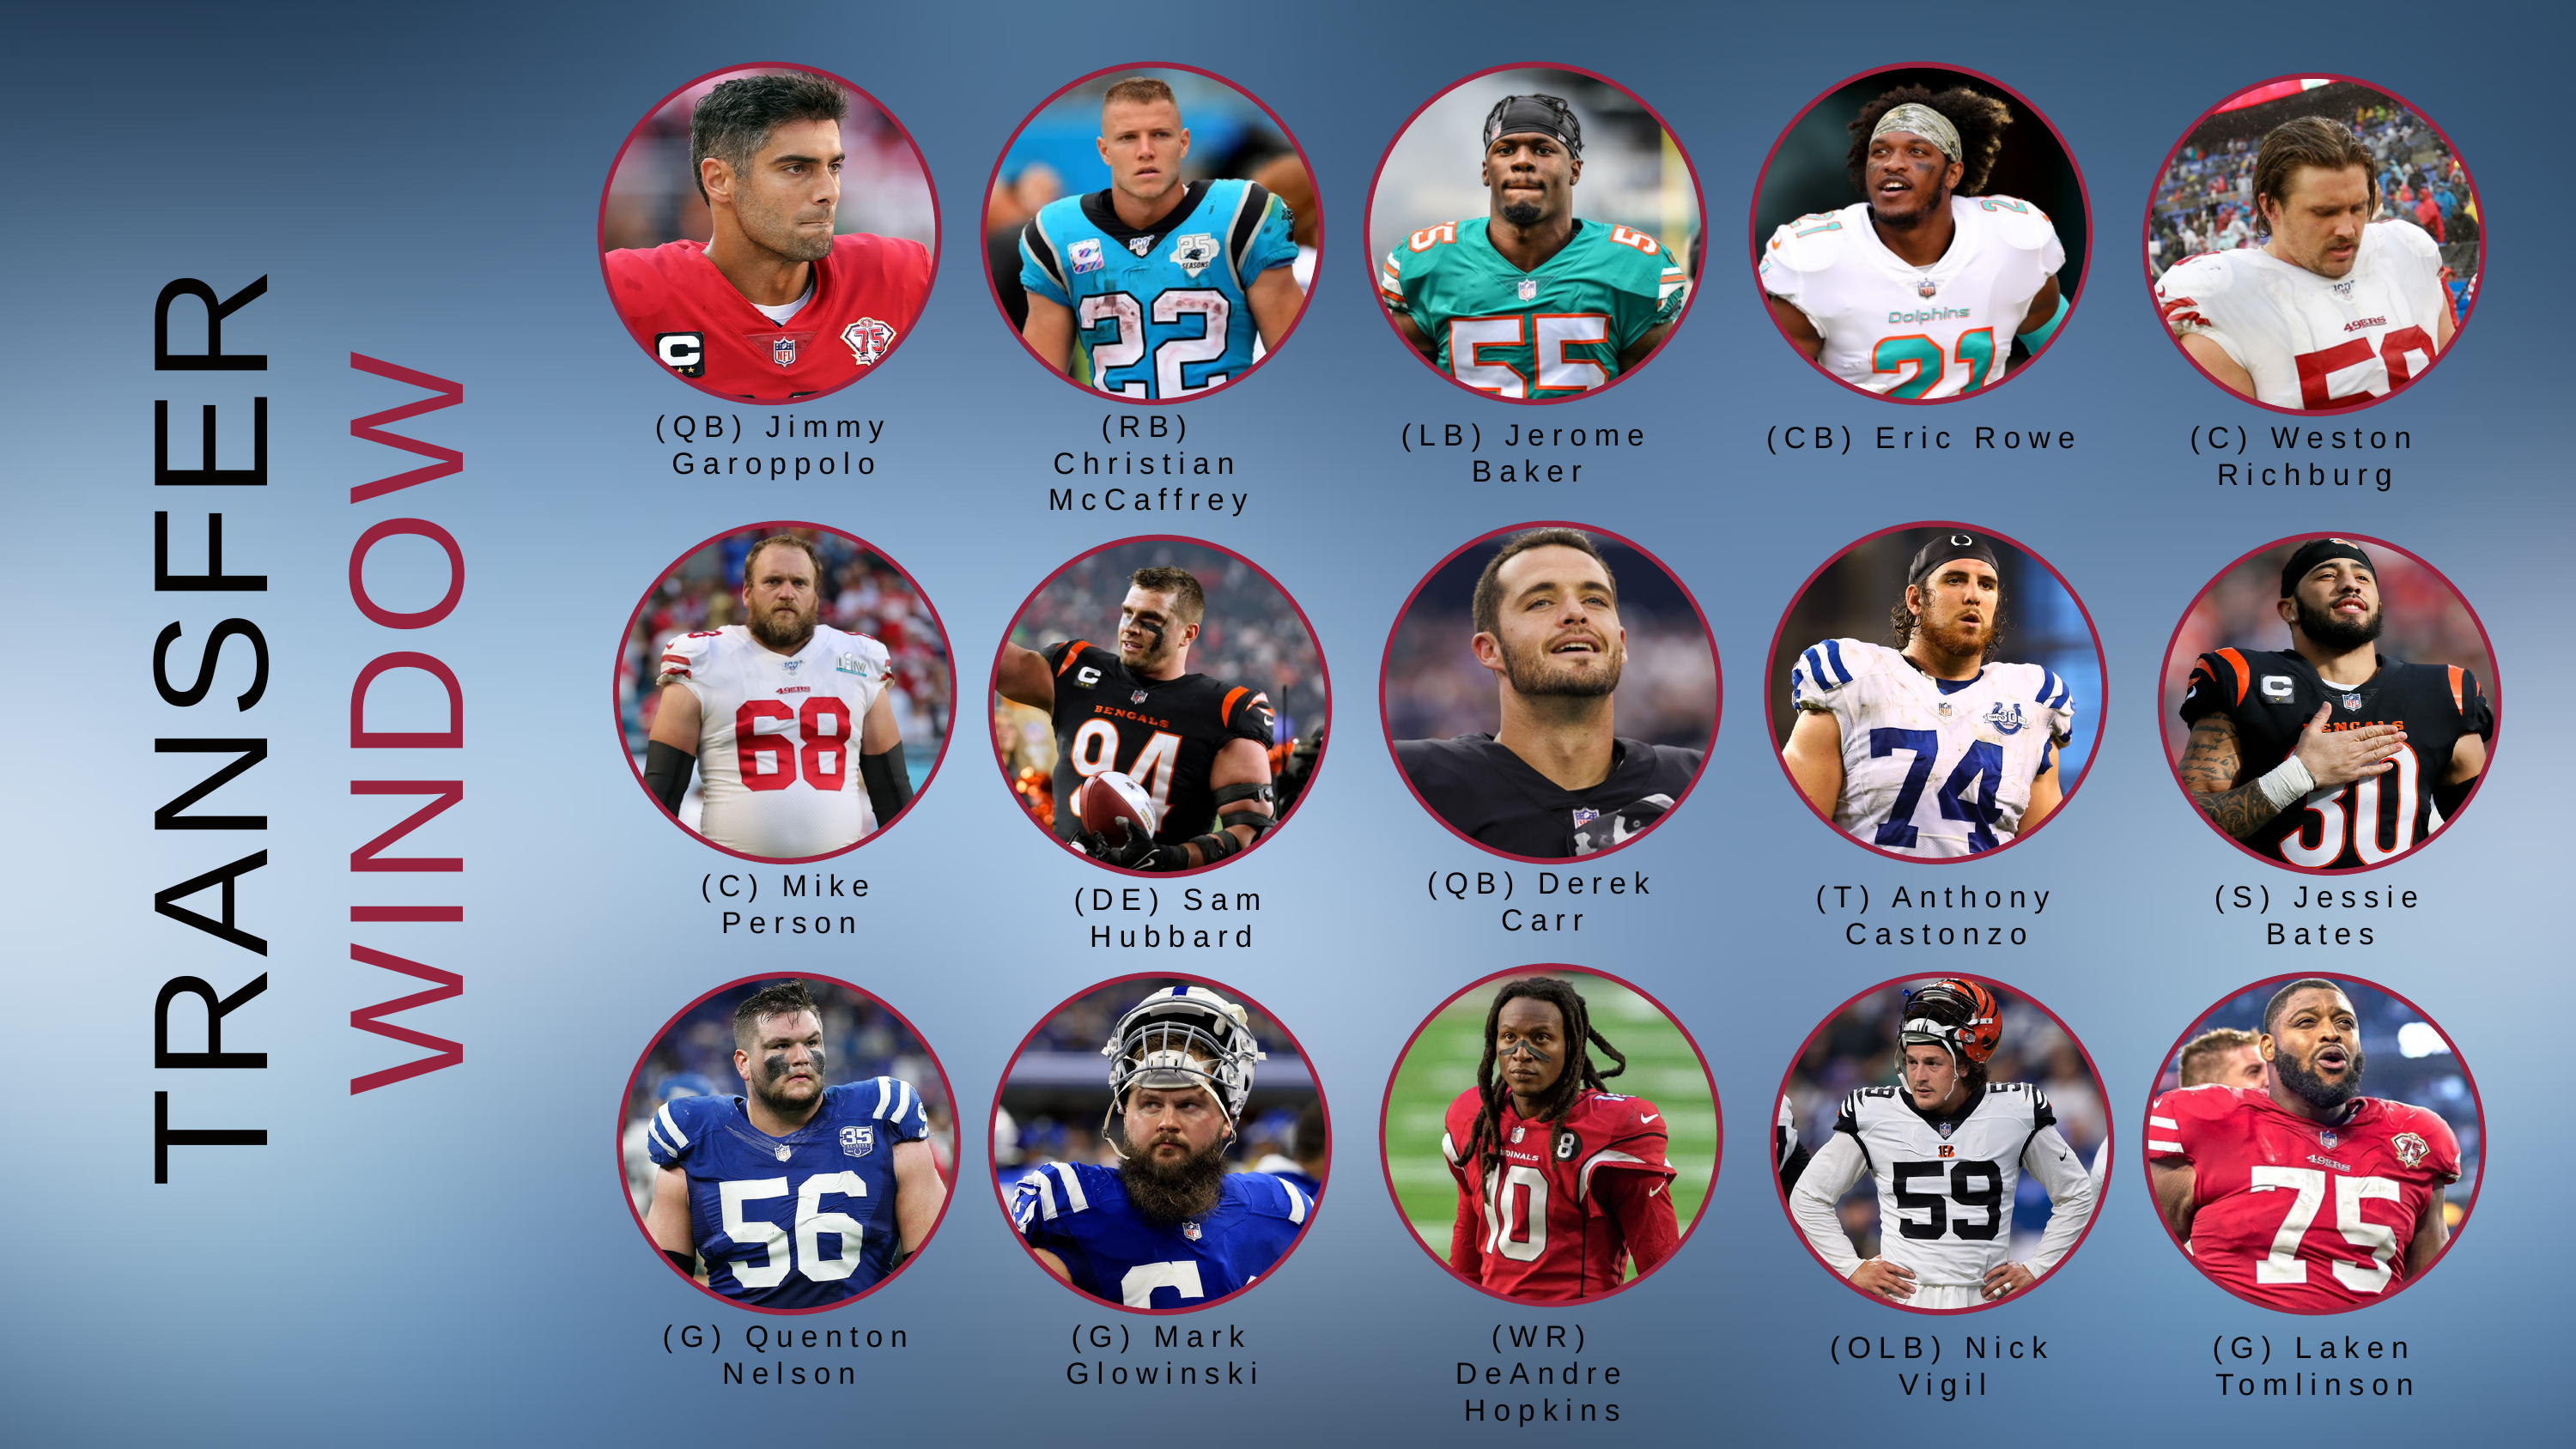

(QB) Jimmy Garoppolo
(RB) Christian McCaffrey
(LB) Jerome Baker
(CB) Eric Rowe
(C) Weston Richburg

TRANSFER WINDOW

(QB) Derek Carr
(C) Mike Person
(T) Anthony Castonzo
(S) Jessie Bates
(DE) Sam Hubbard

(G) Quenton Nelson
(G) Mark Glowinski
(WR) DeAndre Hopkins
(OLB) Nick Vigil
(G) Laken Tomlinson